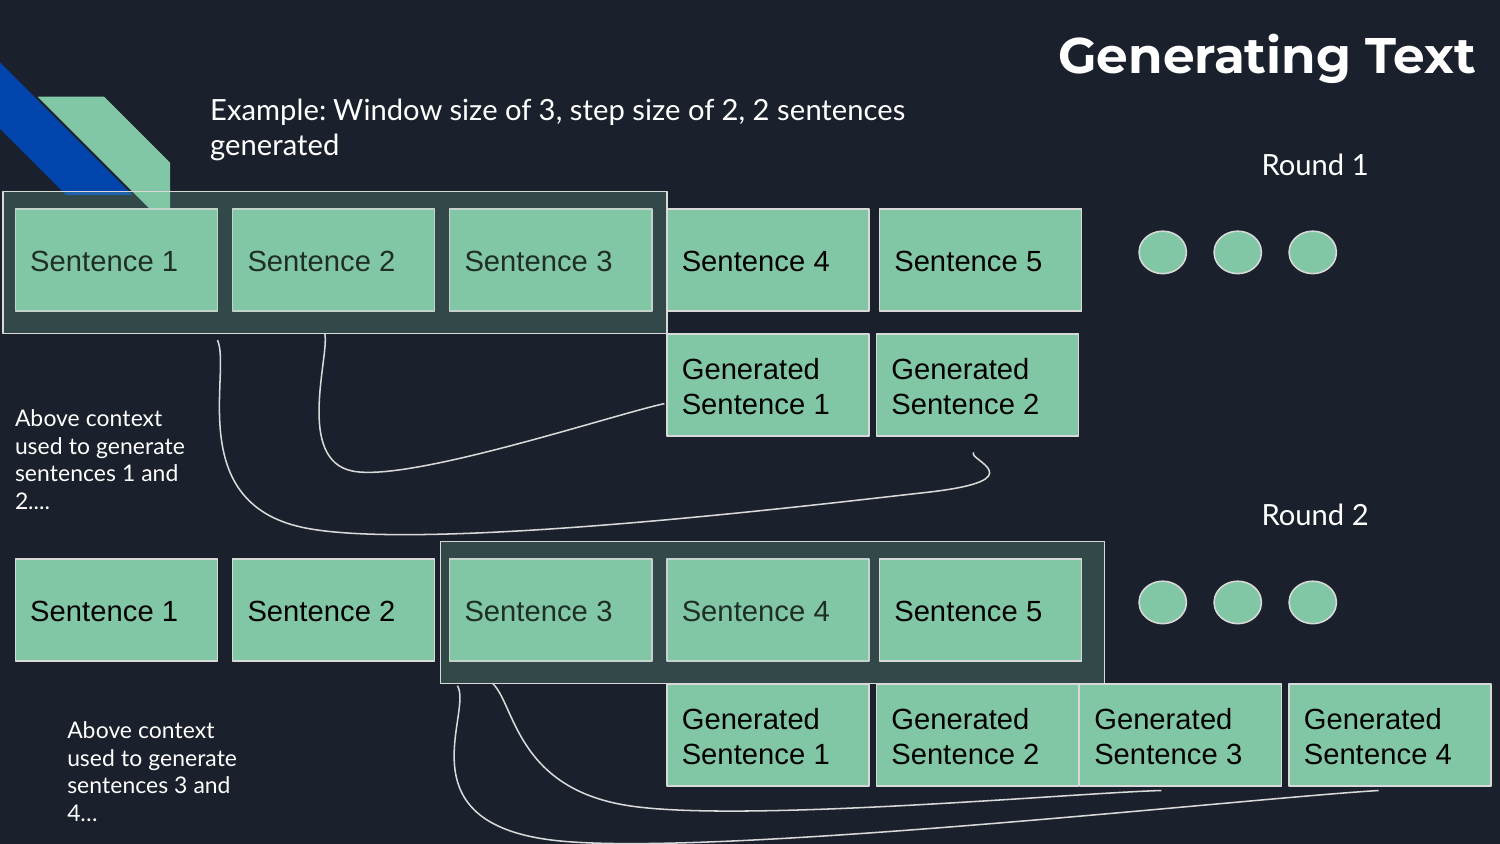

# Generating Text
Example: Window size of 3, step size of 2, 2 sentences generated
Round 1

Sentence 1
Sentence 2
Sentence 3
Sentence 4
Sentence 5

Generated Sentence 1
Generated Sentence 2

Above context used to generate sentences 1 and 2....
Round 2

Sentence 1
Sentence 2
Sentence 3
Sentence 4
Sentence 5

Generated Sentence 1
Generated Sentence 2
Generated Sentence 3
Generated Sentence 4

Above context used to generate sentences 3 and 4…